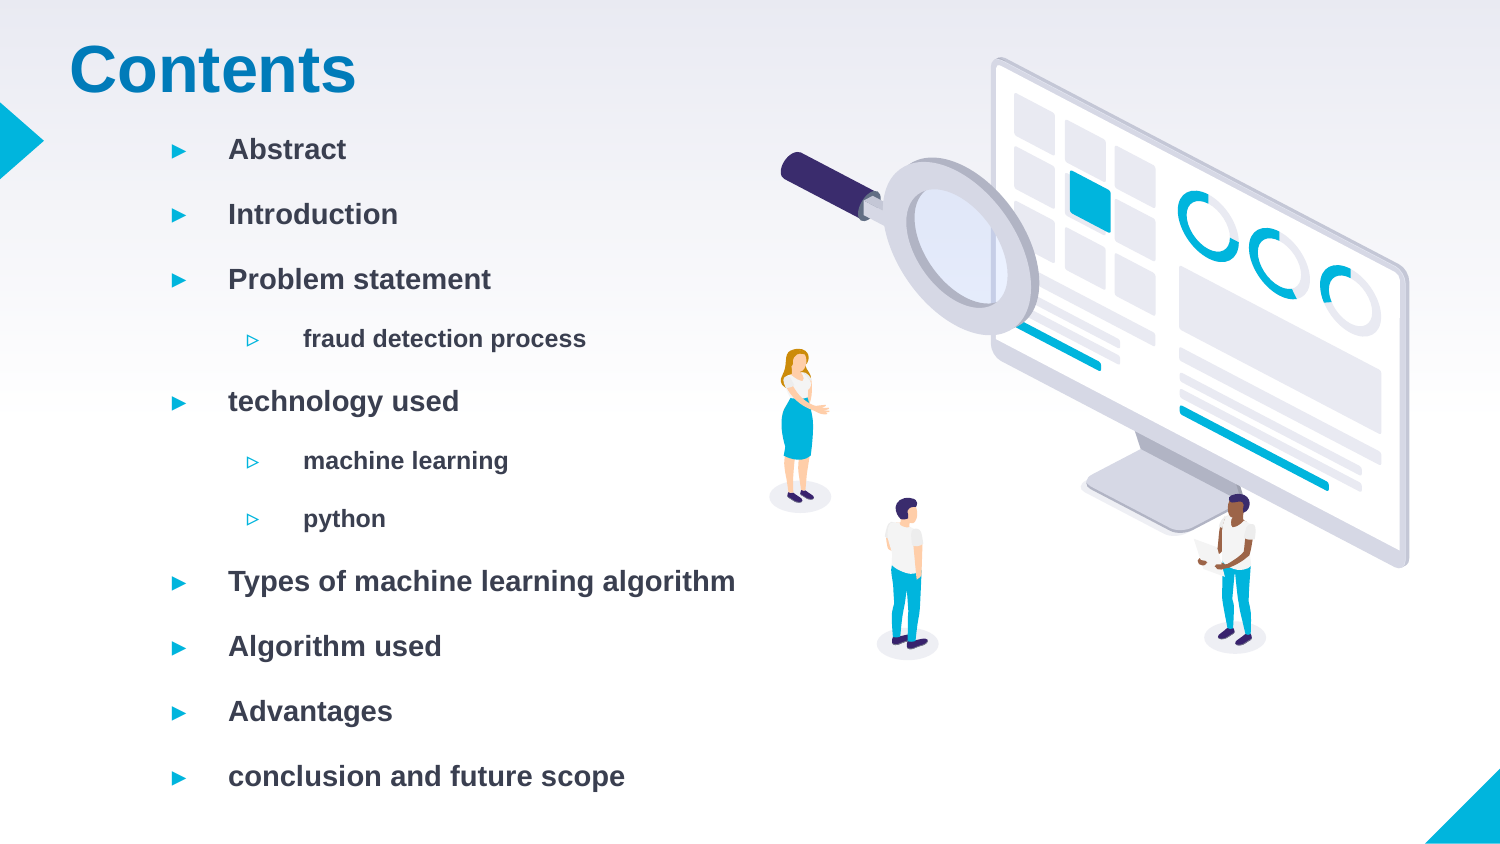

# Contents

Abstract
Introduction
Problem statement
fraud detection process
technology used
machine learning
python
Types of machine learning algorithm
Algorithm used
Advantages
conclusion and future scope